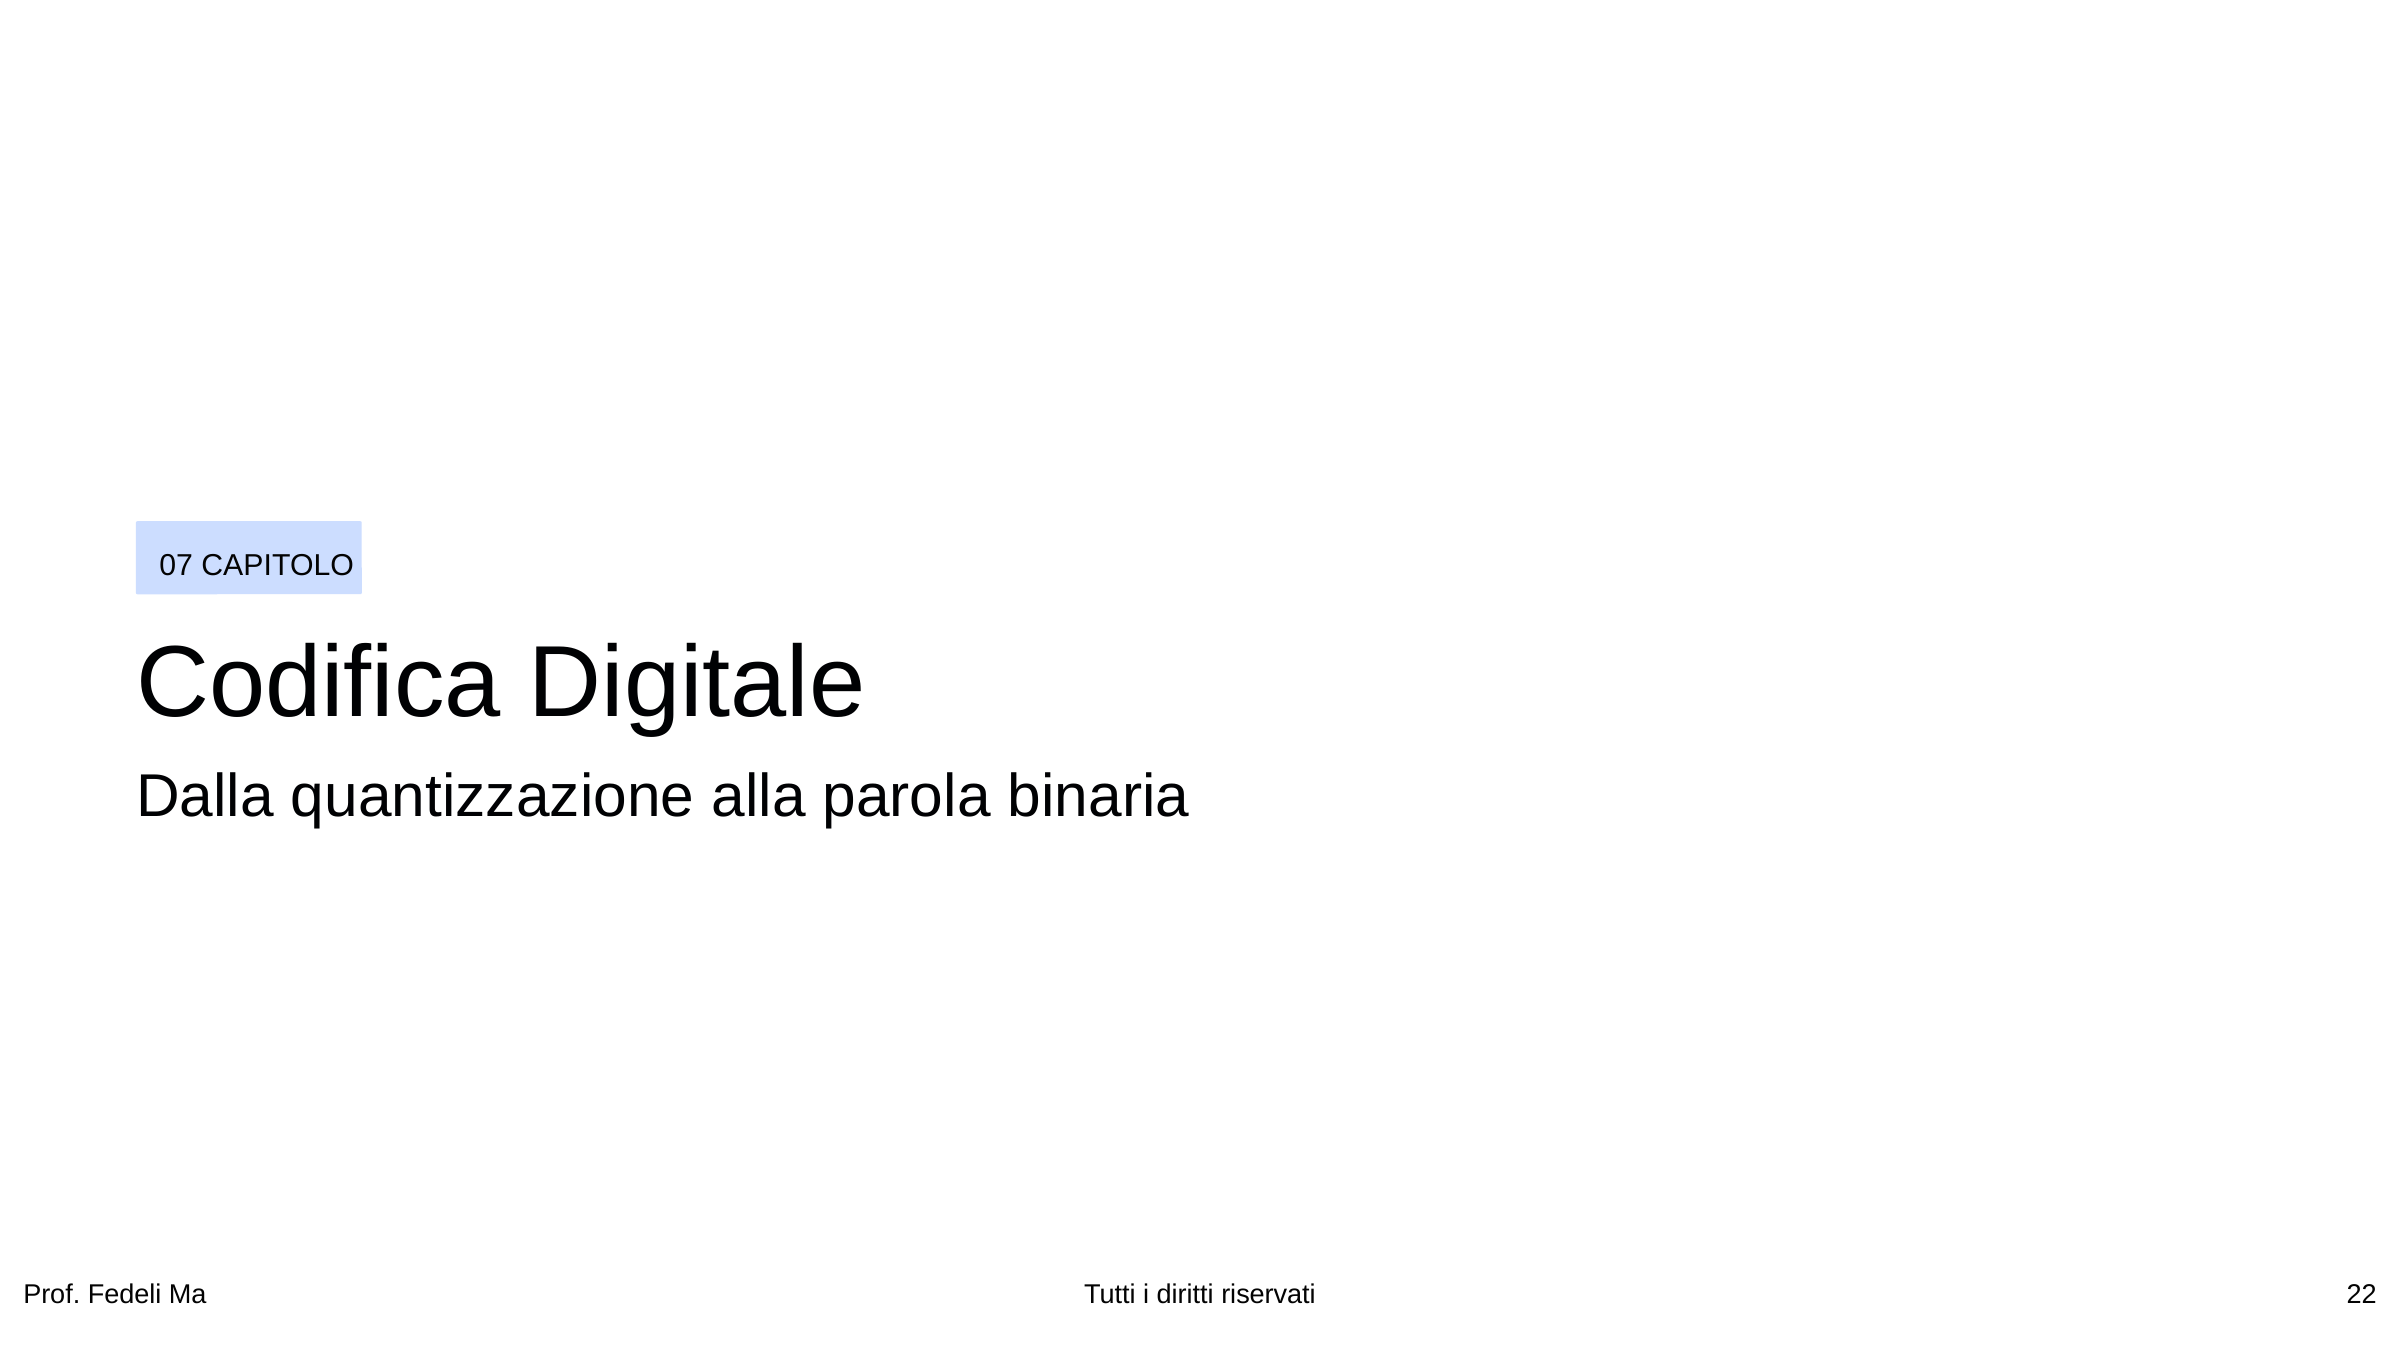

07 CAPITOLO
Codifica Digitale
Dalla quantizzazione alla parola binaria
Prof. Fedeli Ma
Tutti i diritti riservati
22